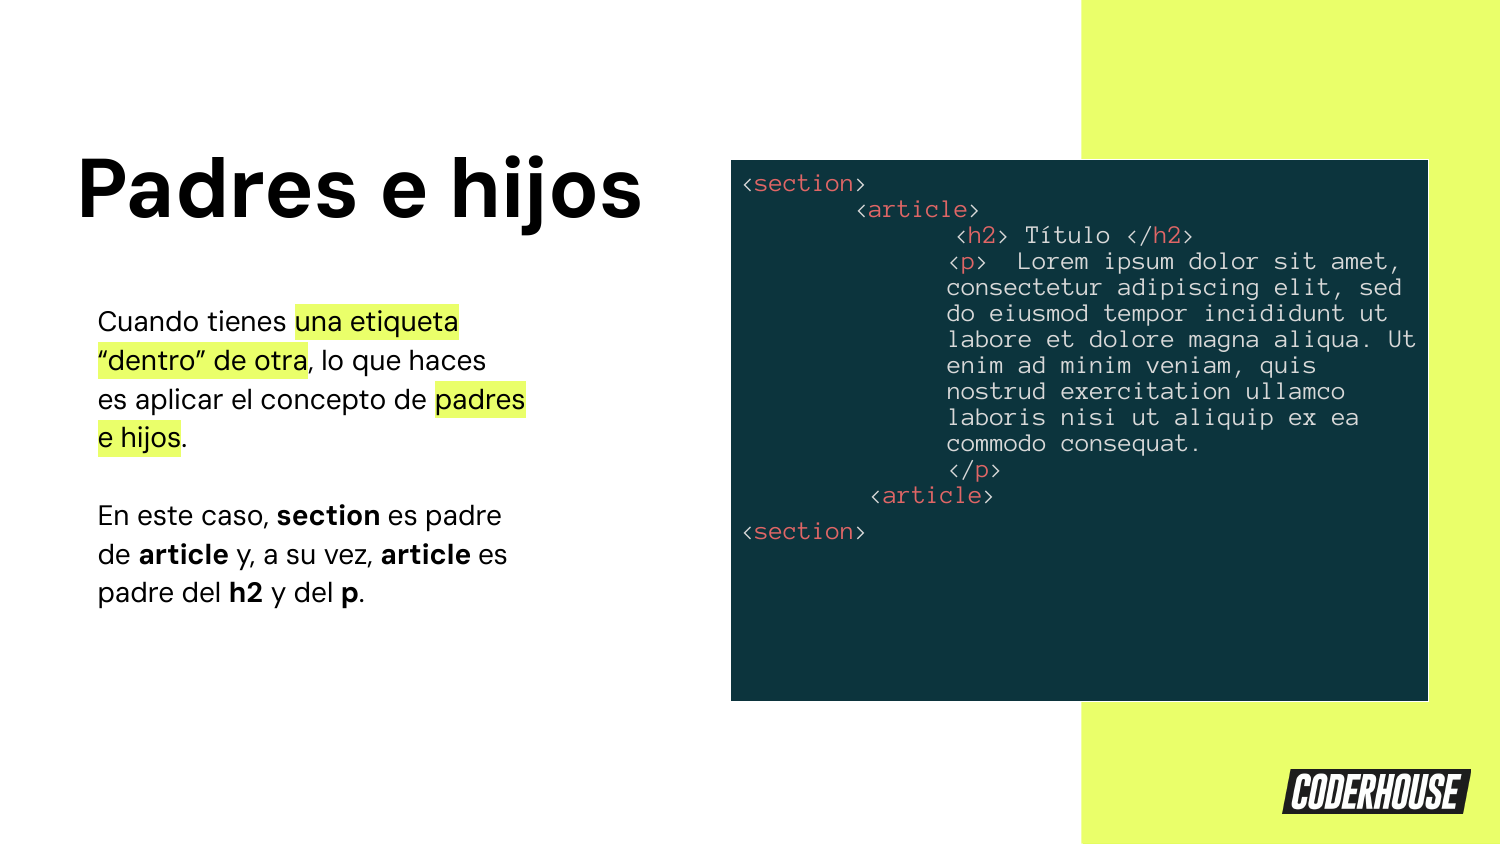

Padres e hijos
| <section> <article> <h2> Título </h2> <p> Lorem ipsum dolor sit amet, consectetur adipiscing elit, sed do eiusmod tempor incididunt ut labore et dolore magna aliqua. Ut enim ad minim veniam, quis nostrud exercitation ullamco laboris nisi ut aliquip ex ea commodo consequat. </p> <article> <section> |
| --- |
Cuando tienes una etiqueta “dentro” de otra, lo que haces
es aplicar el concepto de padres e hijos.

En este caso, section es padre de article y, a su vez, article es padre del h2 y del p.